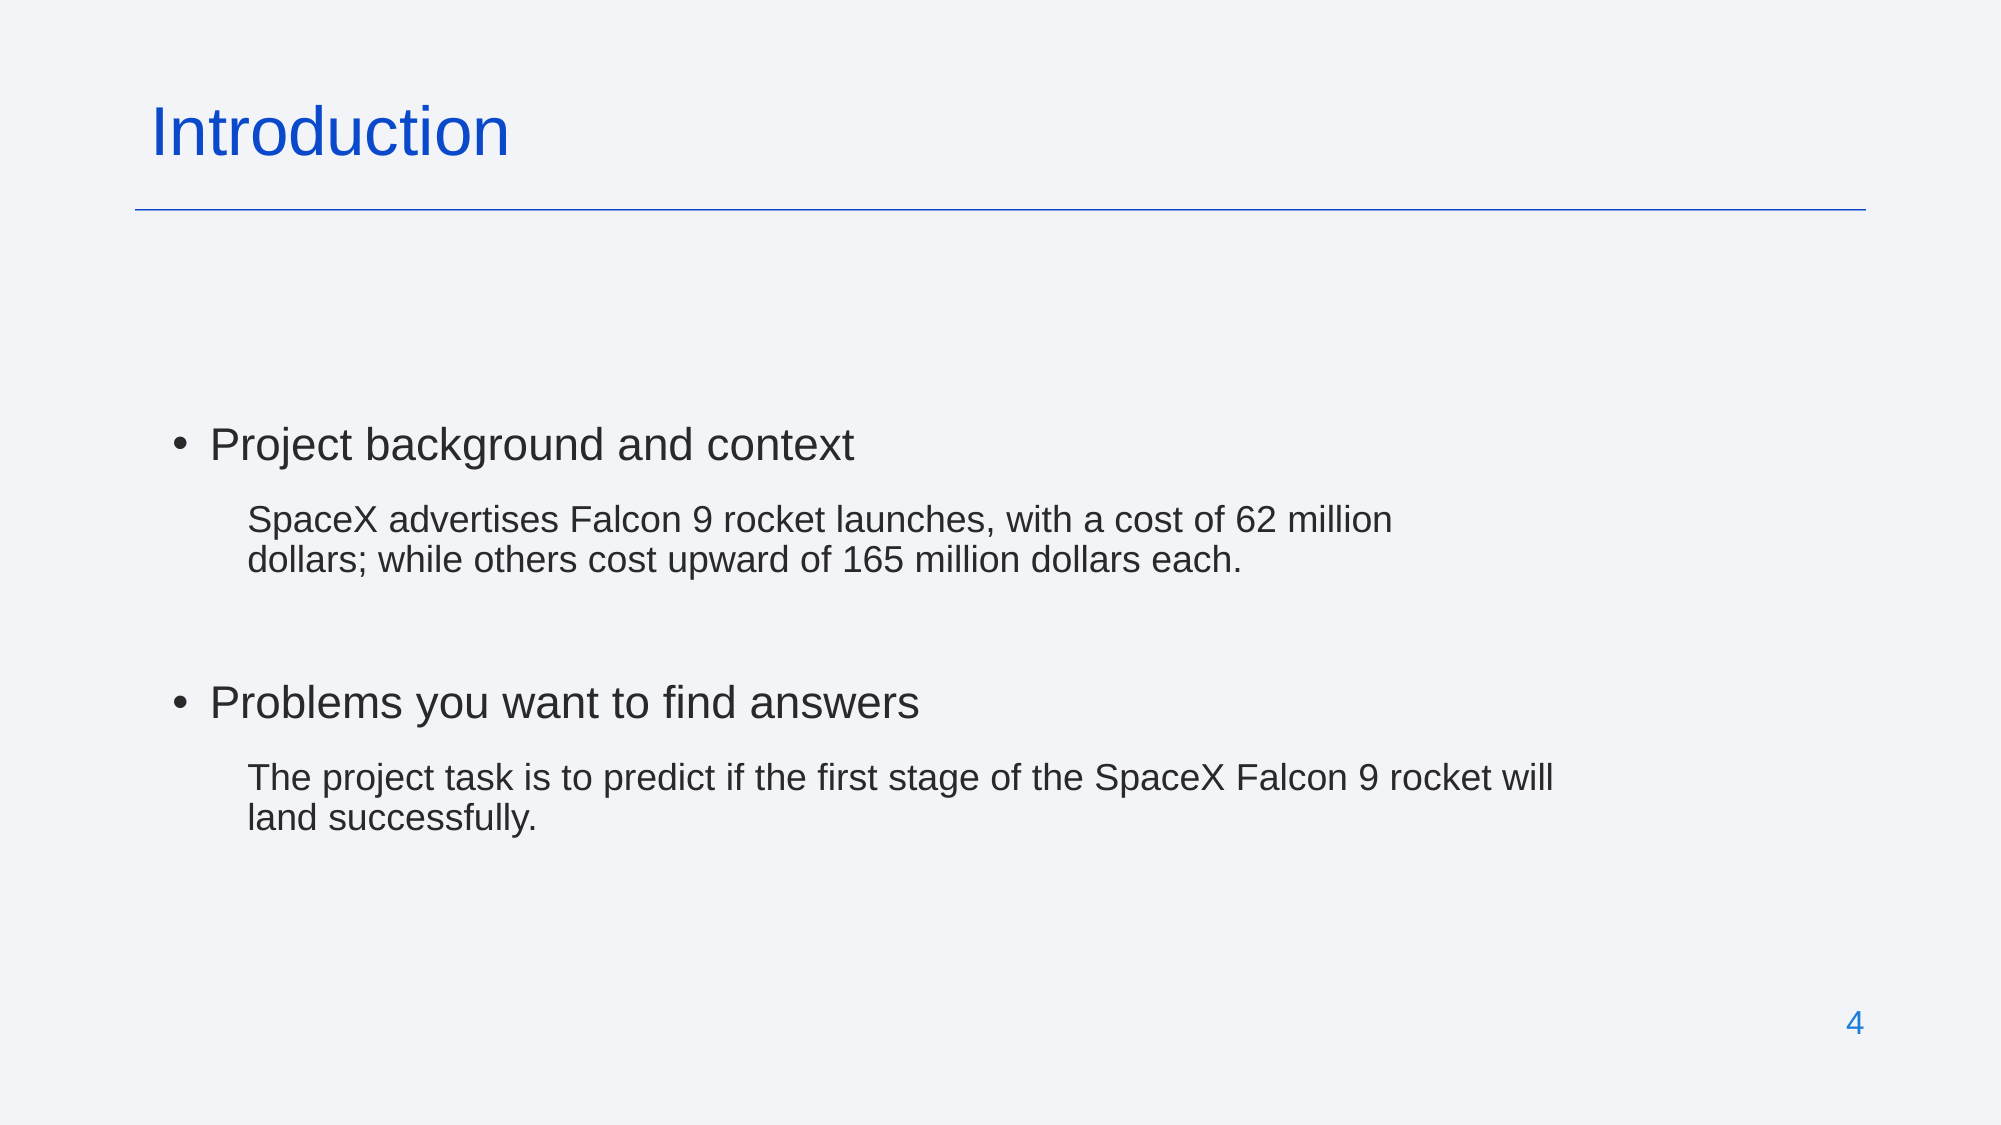

Introduction
Project background and context
SpaceX advertises Falcon 9 rocket launches, with a cost of 62 million dollars; while others cost upward of 165 million dollars each.

Problems you want to find answers
The project task is to predict if the first stage of the SpaceX Falcon 9 rocket will land successfully.

4